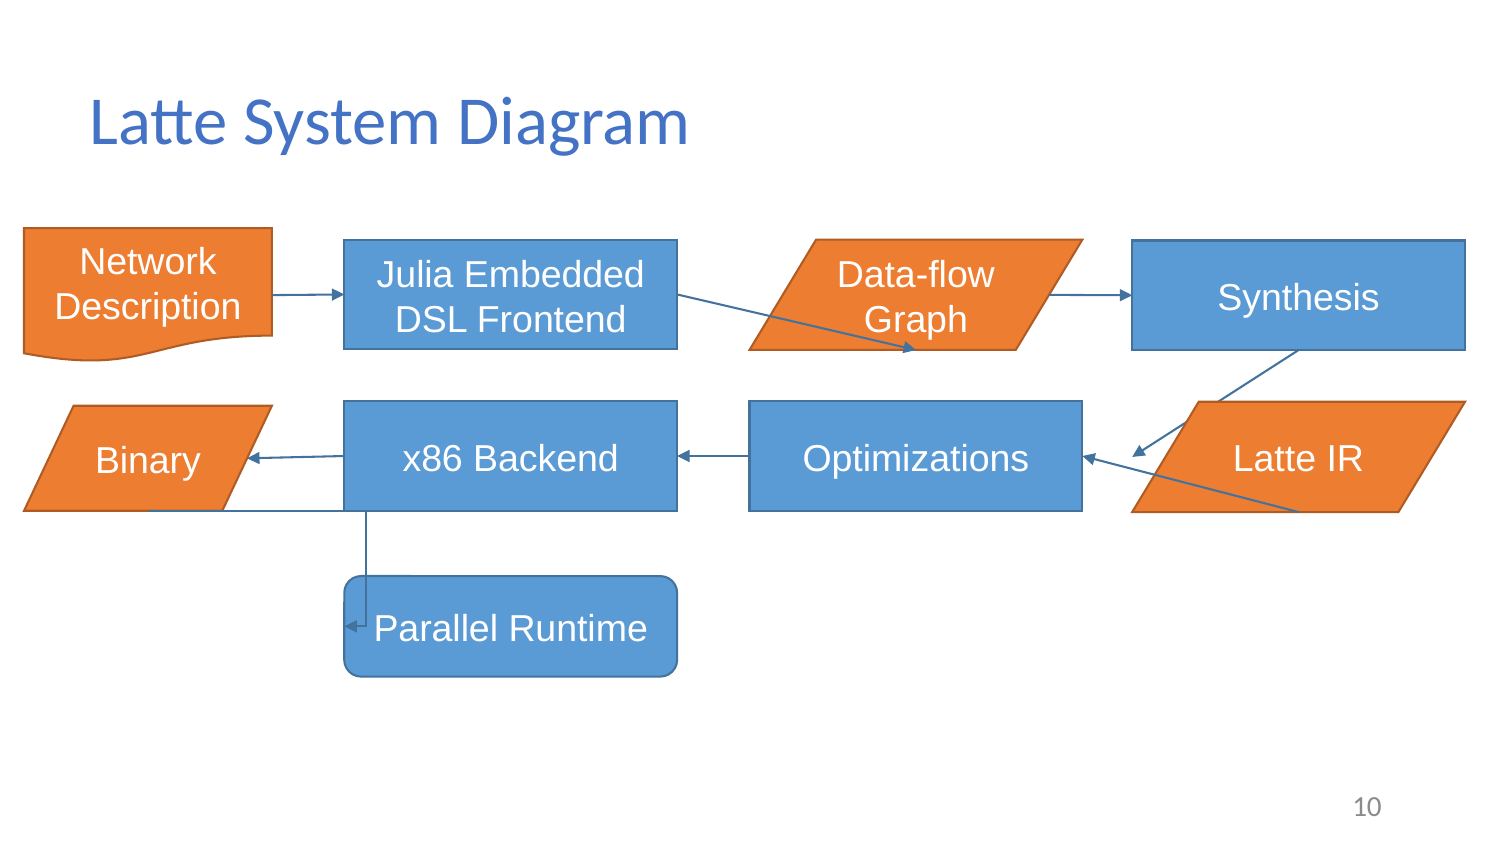

# Latte System Diagram
Network
Description
Julia Embedded DSL Frontend
Data-flow
Graph
Synthesis
x86 Backend
Optimizations
Latte IR
Binary
Parallel Runtime
10